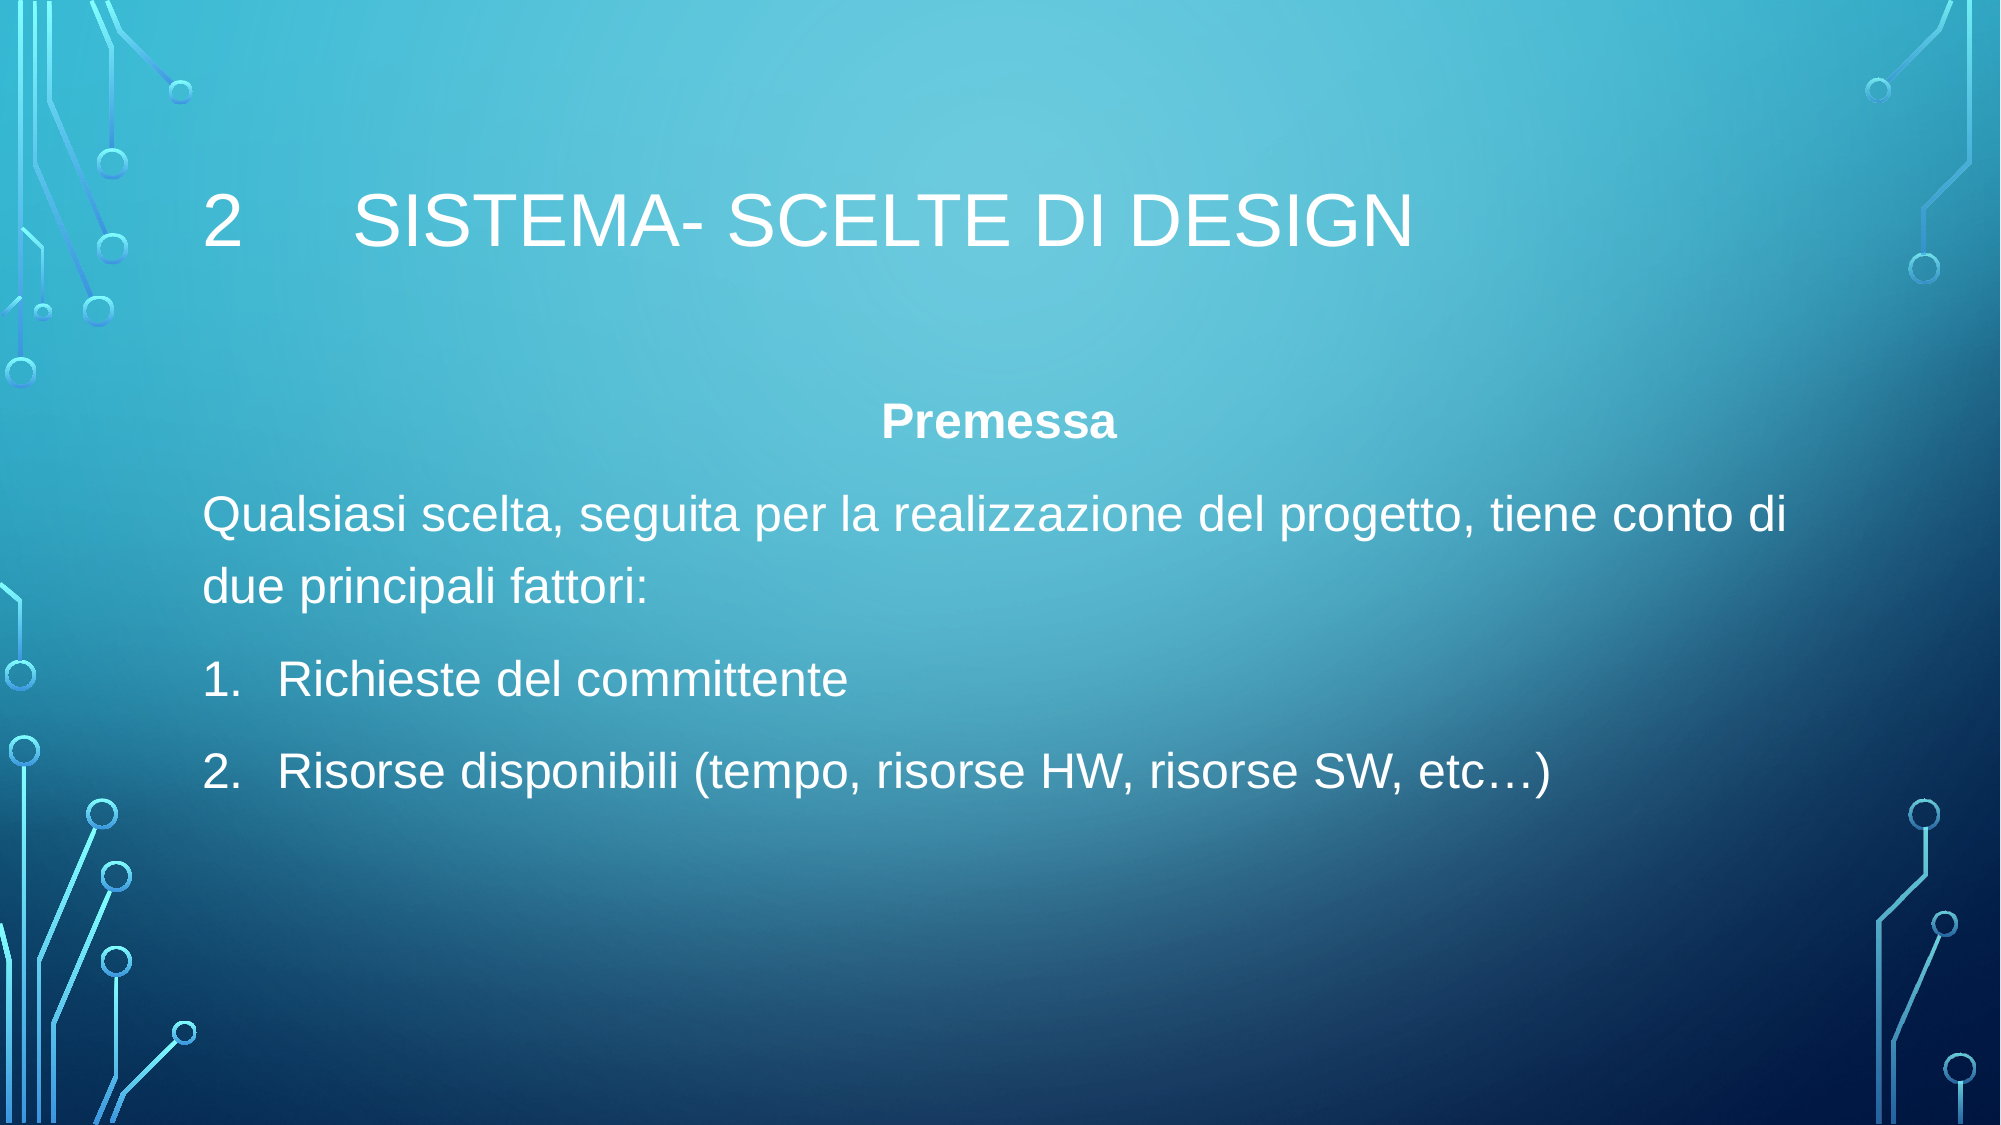

# 2	SISTEMA- SCELTE DI DESIGN
Premessa
Qualsiasi scelta, seguita per la realizzazione del progetto, tiene conto di due principali fattori:
Richieste del committente
Risorse disponibili (tempo, risorse HW, risorse SW, etc…)